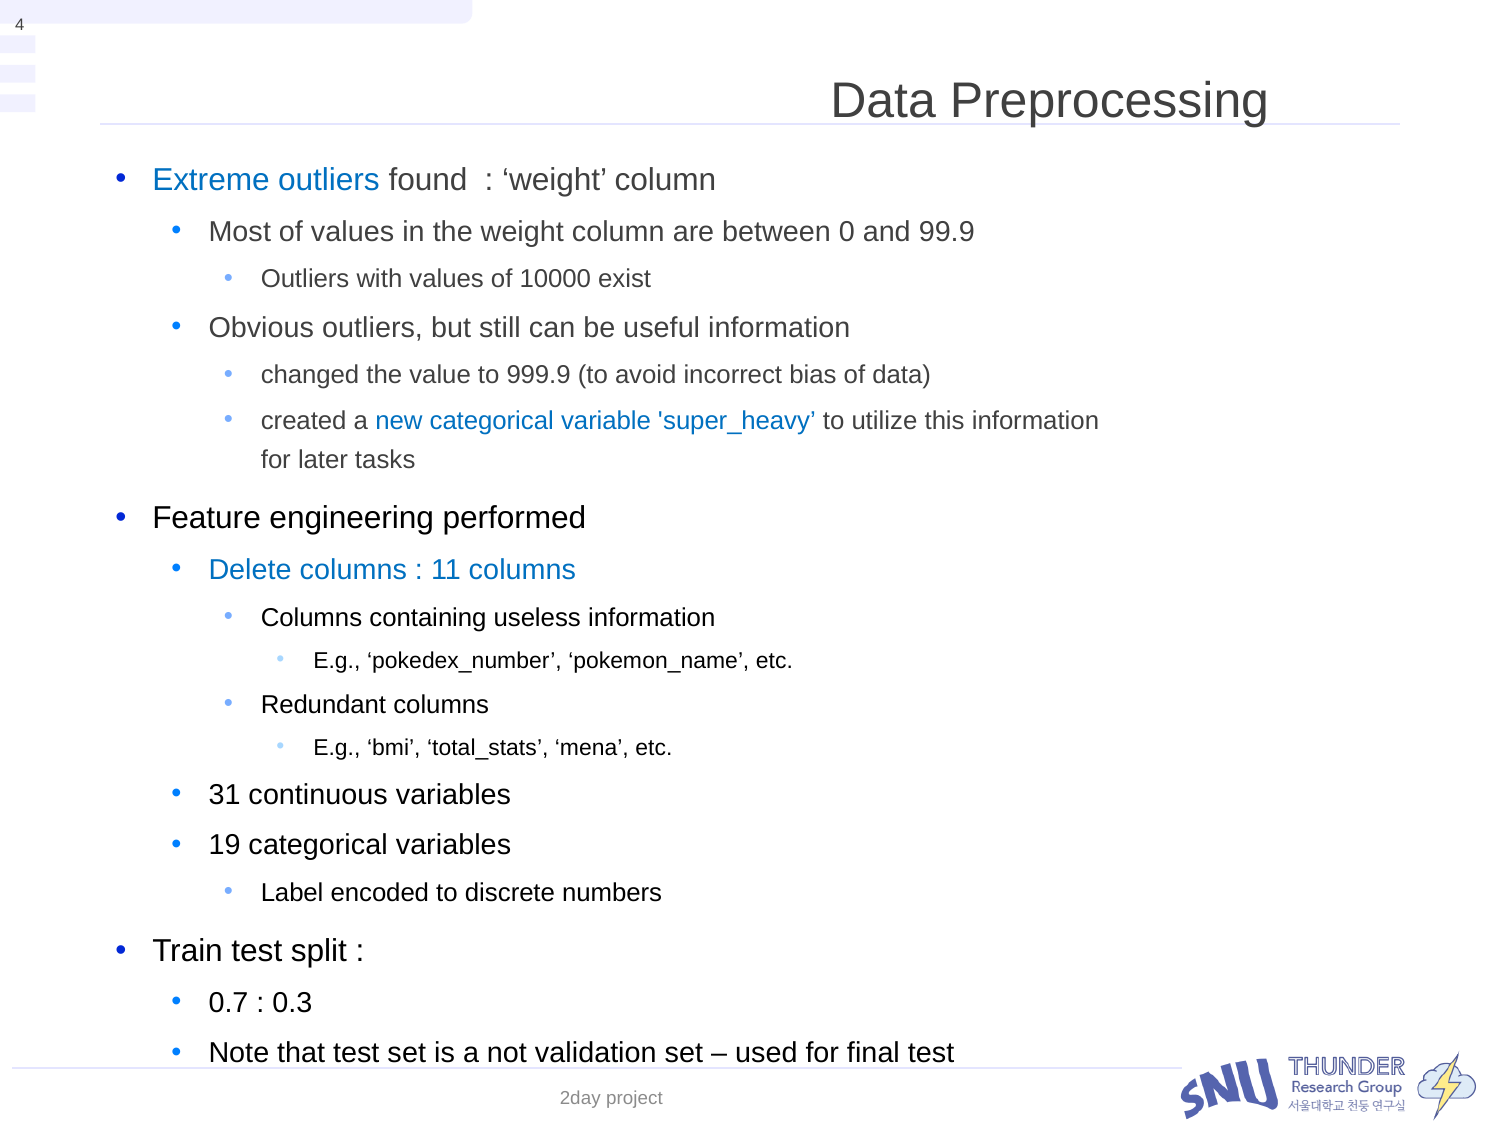

4
# Data Preprocessing
Extreme outliers found  : ‘weight’ column
Most of values in the weight column are between 0 and 99.9
Outliers with values of 10000 exist
Obvious outliers, but still can be useful information
changed the value to 999.9 (to avoid incorrect bias of data)
created a new categorical variable 'super_heavy’ to utilize this information
for later tasks
Feature engineering performed
Delete columns : 11 columns
Columns containing useless information
E.g., ‘pokedex_number’, ‘pokemon_name’, etc.
Redundant columns
E.g., ‘bmi’, ‘total_stats’, ‘mena’, etc.
31 continuous variables
19 categorical variables
Label encoded to discrete numbers
Train test split :
0.7 : 0.3
Note that test set is a not validation set – used for final test

2day project